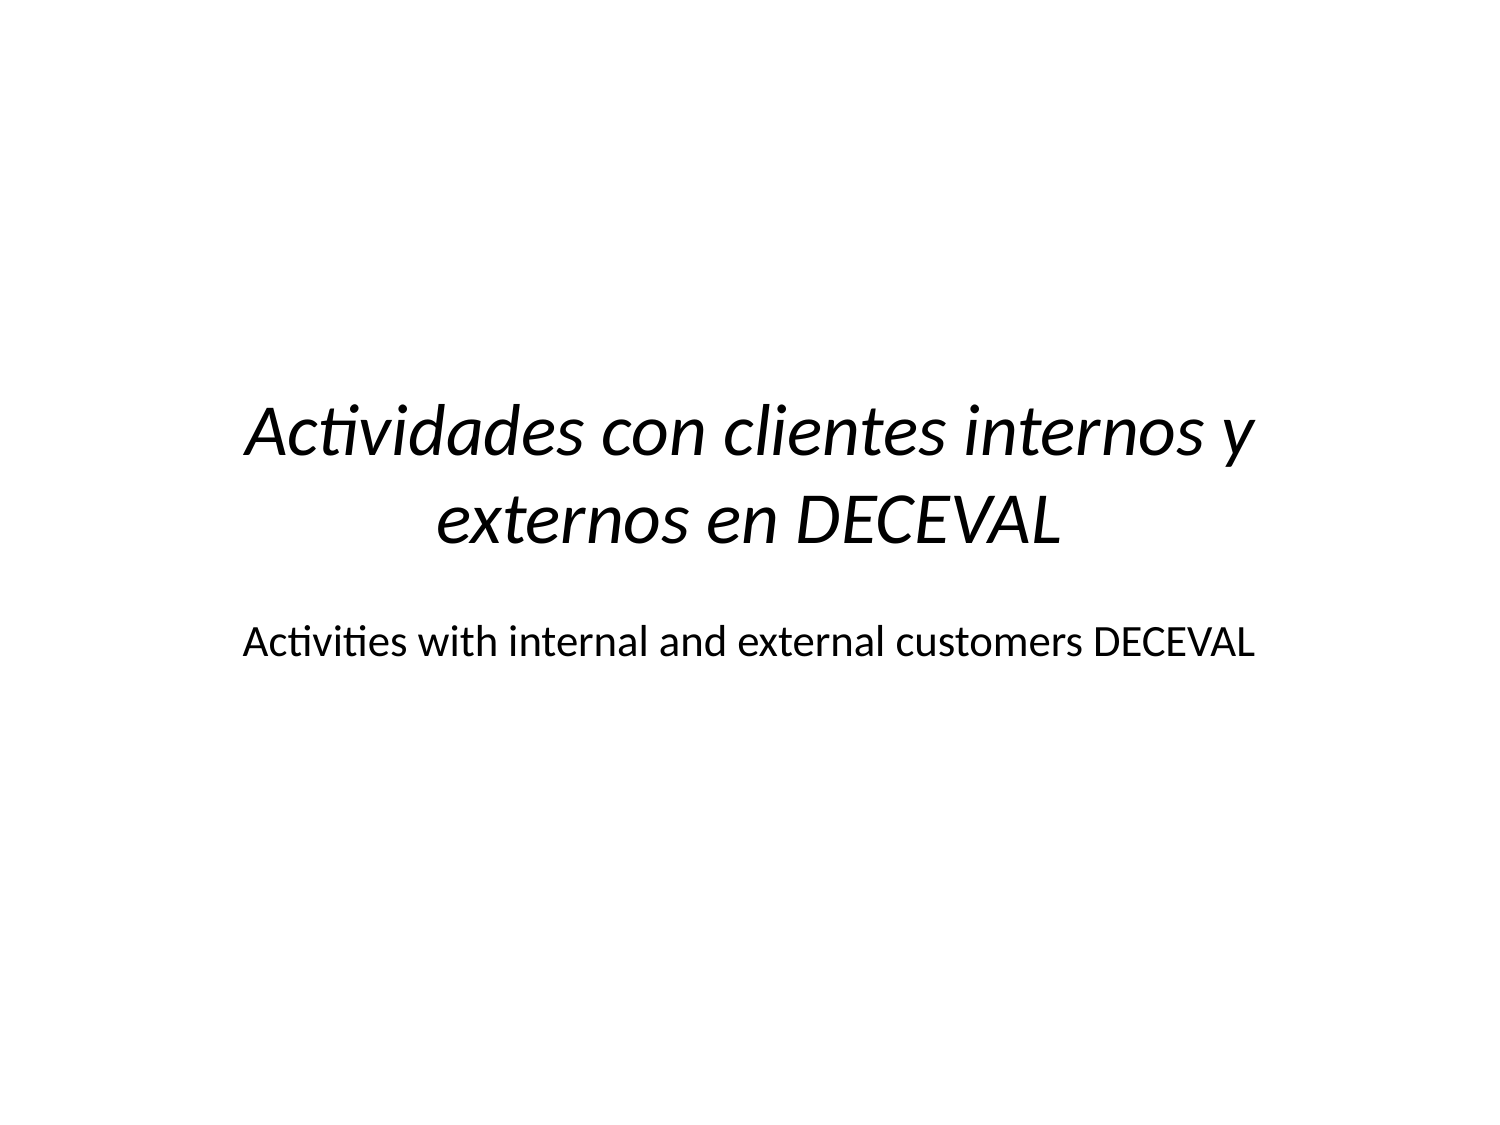

# Actividades con clientes internos y externos en DECEVAL Activities with internal and external customers DECEVAL